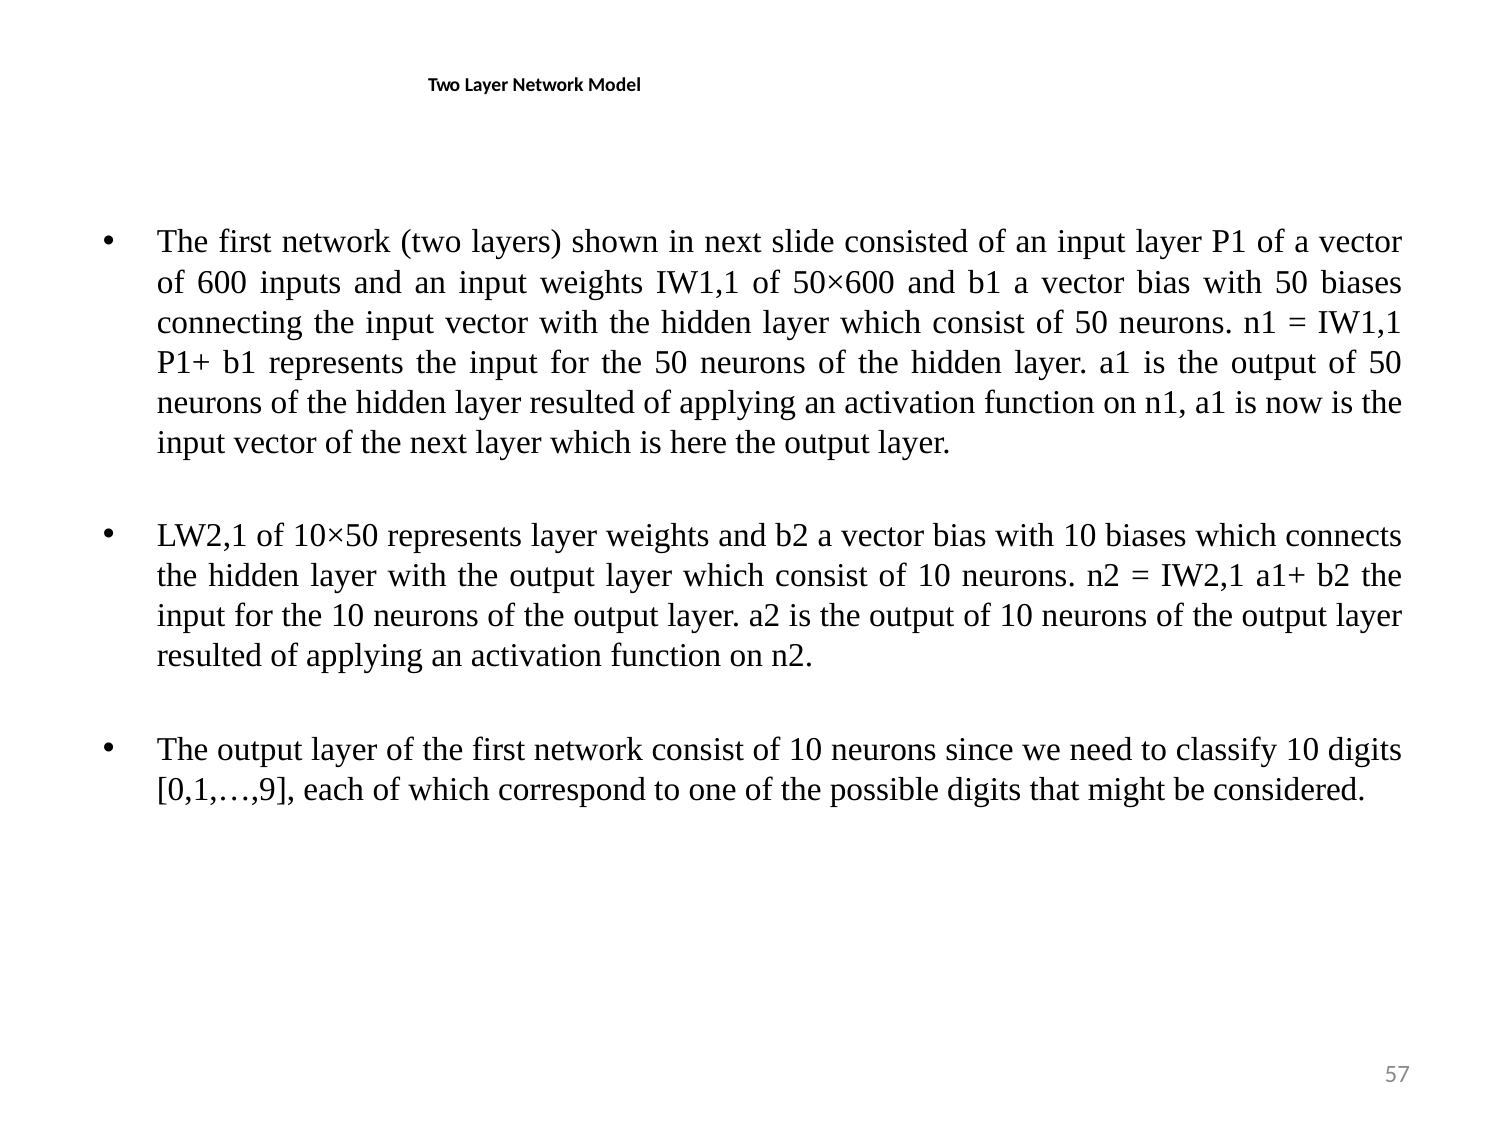

# Two Layer Network Model
The first network (two layers) shown in next slide consisted of an input layer P1 of a vector of 600 inputs and an input weights IW1,1 of 50×600 and b1 a vector bias with 50 biases connecting the input vector with the hidden layer which consist of 50 neurons. n1 = IW1,1 P1+ b1 represents the input for the 50 neurons of the hidden layer. a1 is the output of 50 neurons of the hidden layer resulted of applying an activation function on n1, a1 is now is the input vector of the next layer which is here the output layer.

LW2,1 of 10×50 represents layer weights and b2 a vector bias with 10 biases which connects the hidden layer with the output layer which consist of 10 neurons. n2 = IW2,1 a1+ b2 the input for the 10 neurons of the output layer. a2 is the output of 10 neurons of the output layer resulted of applying an activation function on n2.

The output layer of the first network consist of 10 neurons since we need to classify 10 digits [0,1,…,9], each of which correspond to one of the possible digits that might be considered.
57